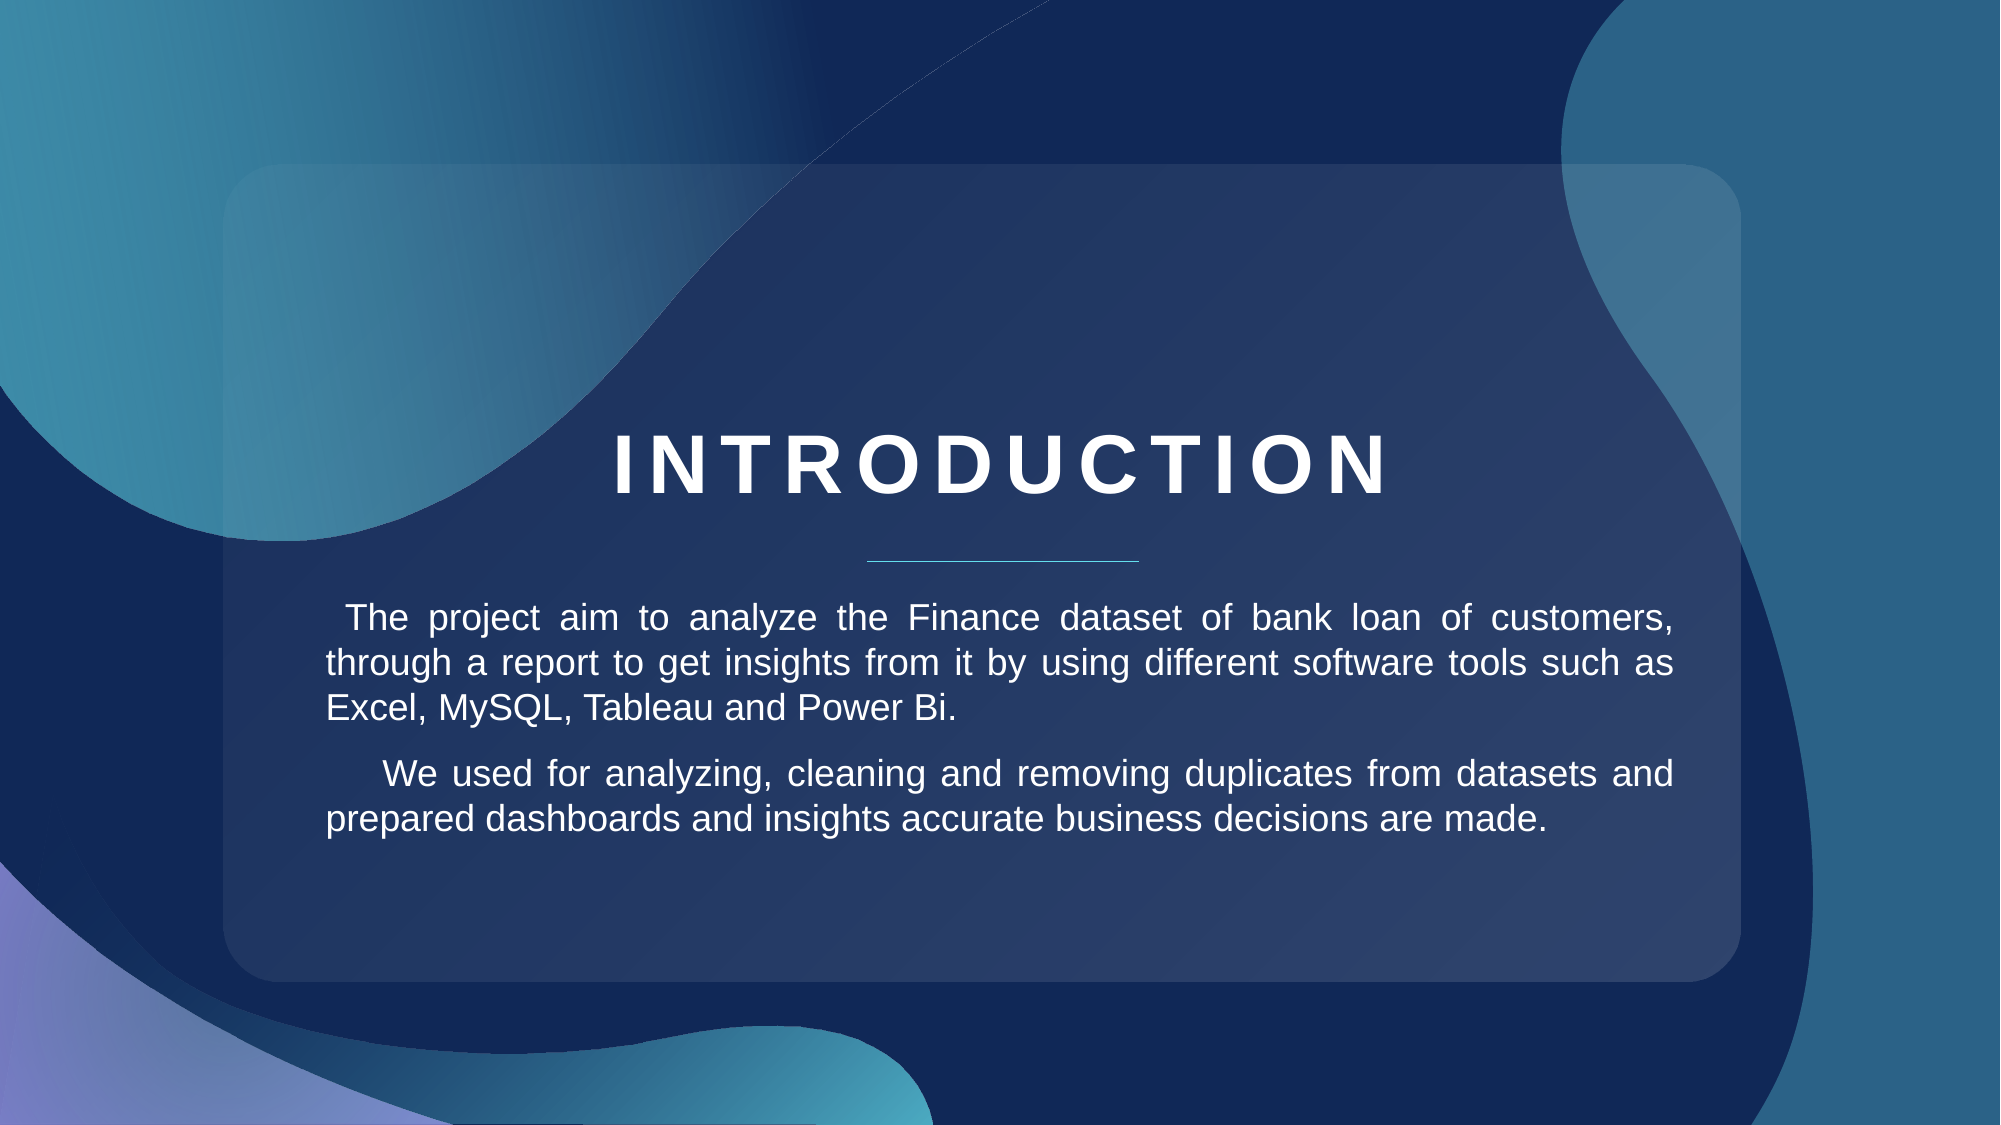

# INTRODUCTION
 The project aim to analyze the Finance dataset of bank loan of customers, through a report to get insights from it by using different software tools such as Excel, MySQL, Tableau and Power Bi.
    We used for analyzing, cleaning and removing duplicates from datasets and prepared dashboards and insights accurate business decisions are made.